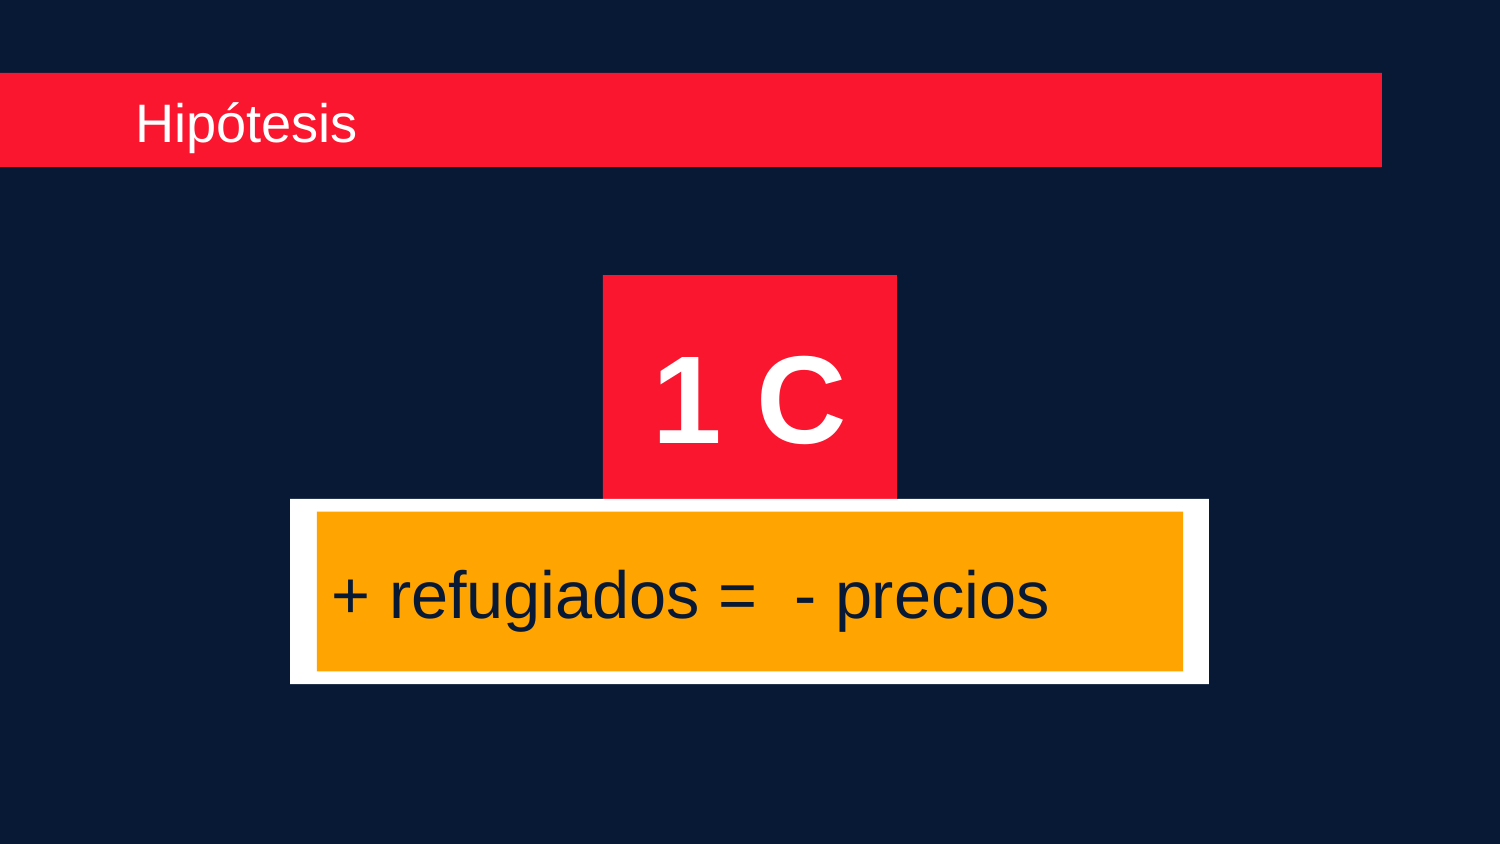

# Hipótesis
1 C

+ refugiados =  - precios